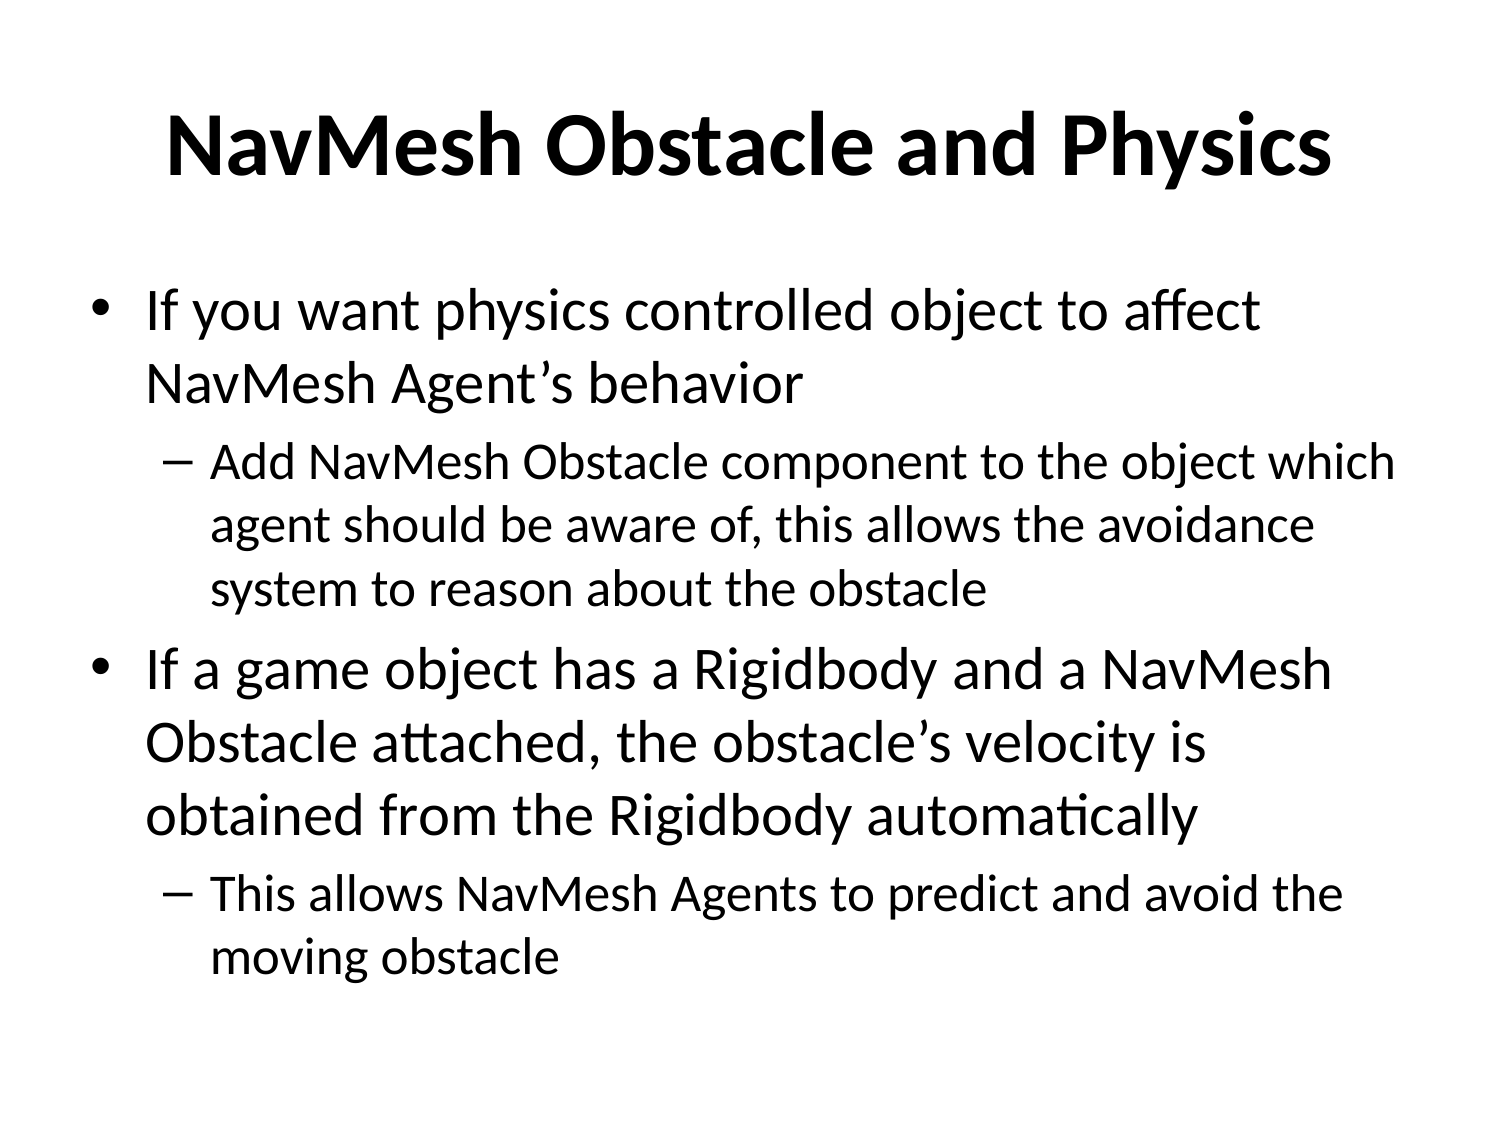

# NavMesh Obstacle and Physics
If you want physics controlled object to affect NavMesh Agent’s behavior
Add NavMesh Obstacle component to the object which agent should be aware of, this allows the avoidance system to reason about the obstacle
If a game object has a Rigidbody and a NavMesh Obstacle attached, the obstacle’s velocity is obtained from the Rigidbody automatically
This allows NavMesh Agents to predict and avoid the moving obstacle